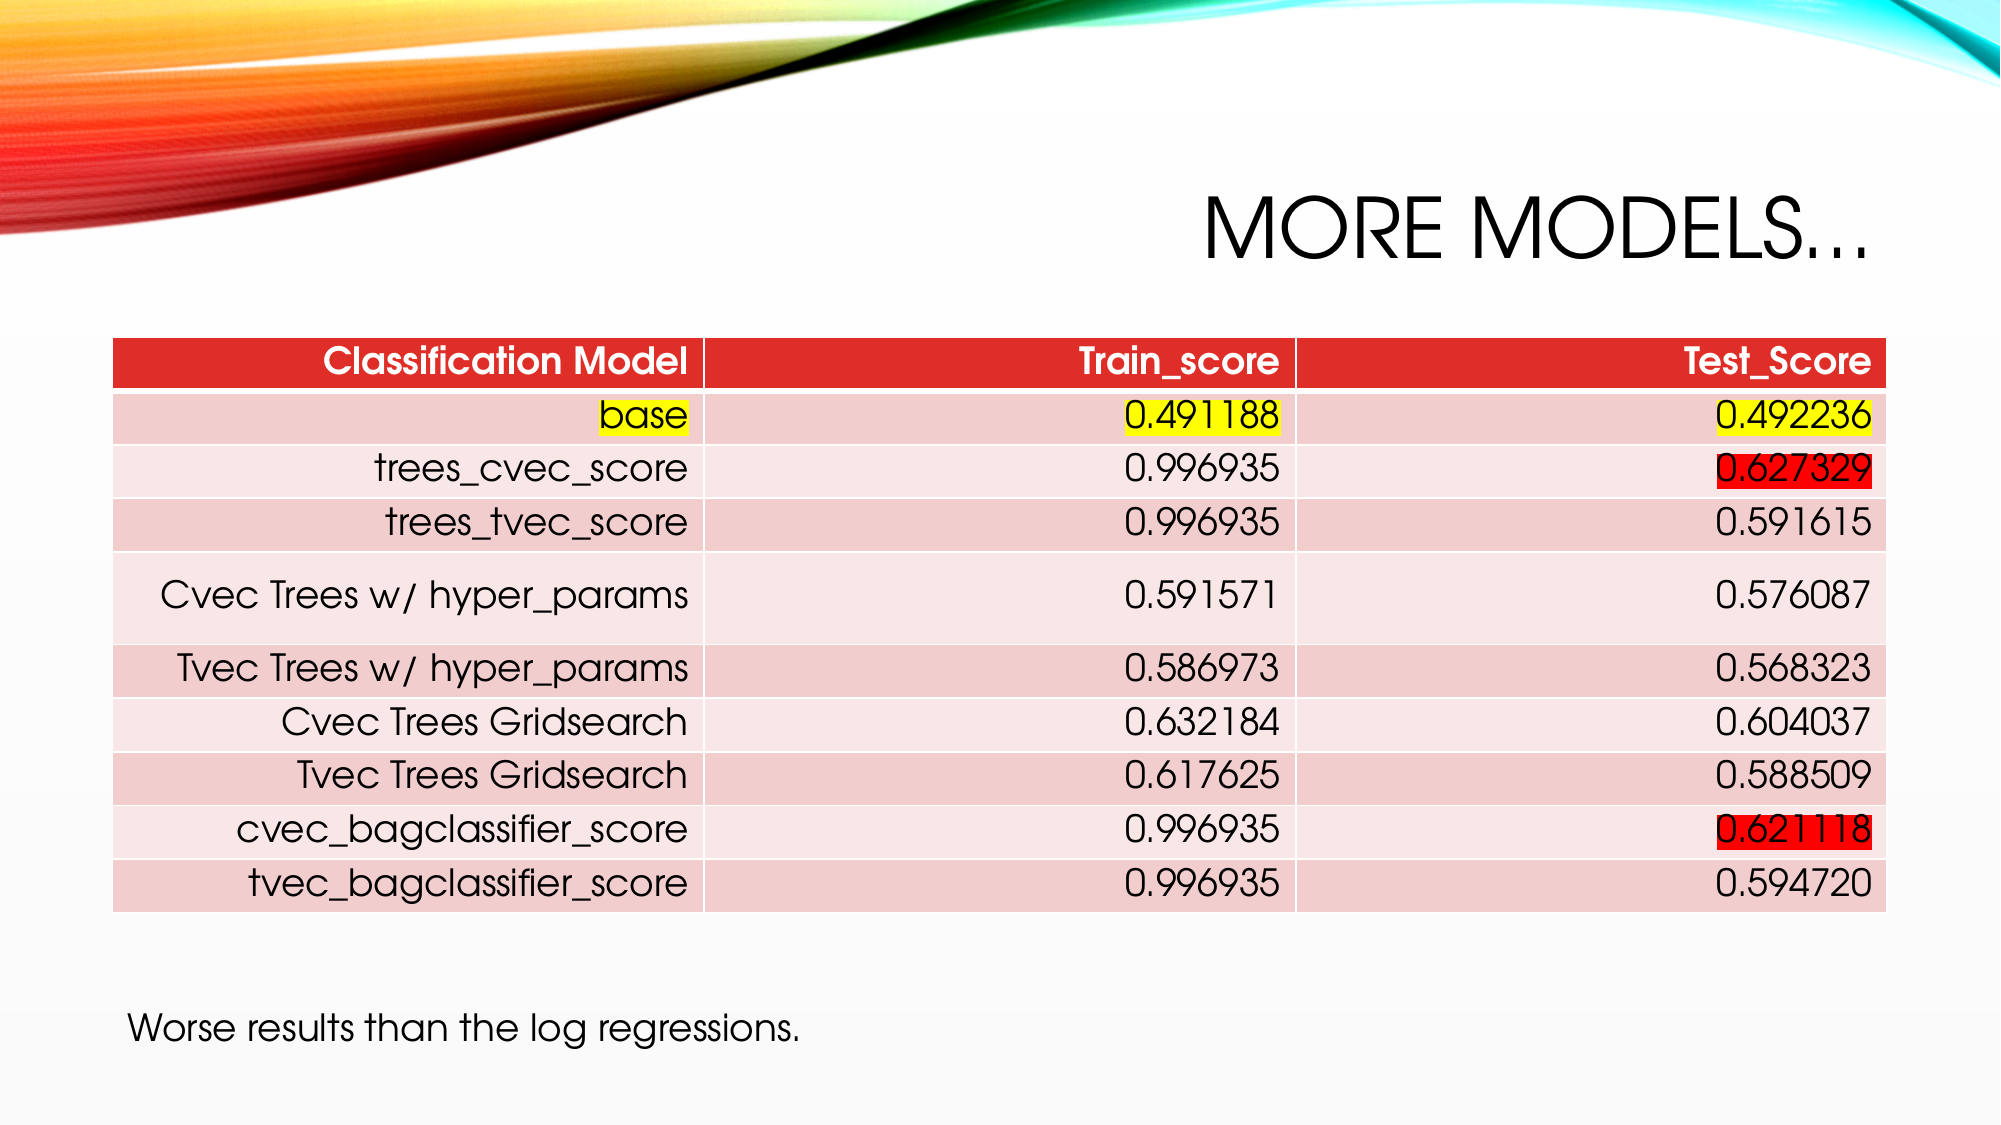

# More Models…
| Classification Model | Train\_score | Test\_Score |
| --- | --- | --- |
| base | 0.491188 | 0.492236 |
| trees\_cvec\_score | 0.996935 | 0.627329 |
| trees\_tvec\_score | 0.996935 | 0.591615 |
| Cvec Trees w/ hyper\_params | 0.591571 | 0.576087 |
| Tvec Trees w/ hyper\_params | 0.586973 | 0.568323 |
| Cvec Trees Gridsearch | 0.632184 | 0.604037 |
| Tvec Trees Gridsearch | 0.617625 | 0.588509 |
| cvec\_bagclassifier\_score | 0.996935 | 0.621118 |
| tvec\_bagclassifier\_score | 0.996935 | 0.594720 |
Worse results than the log regressions.